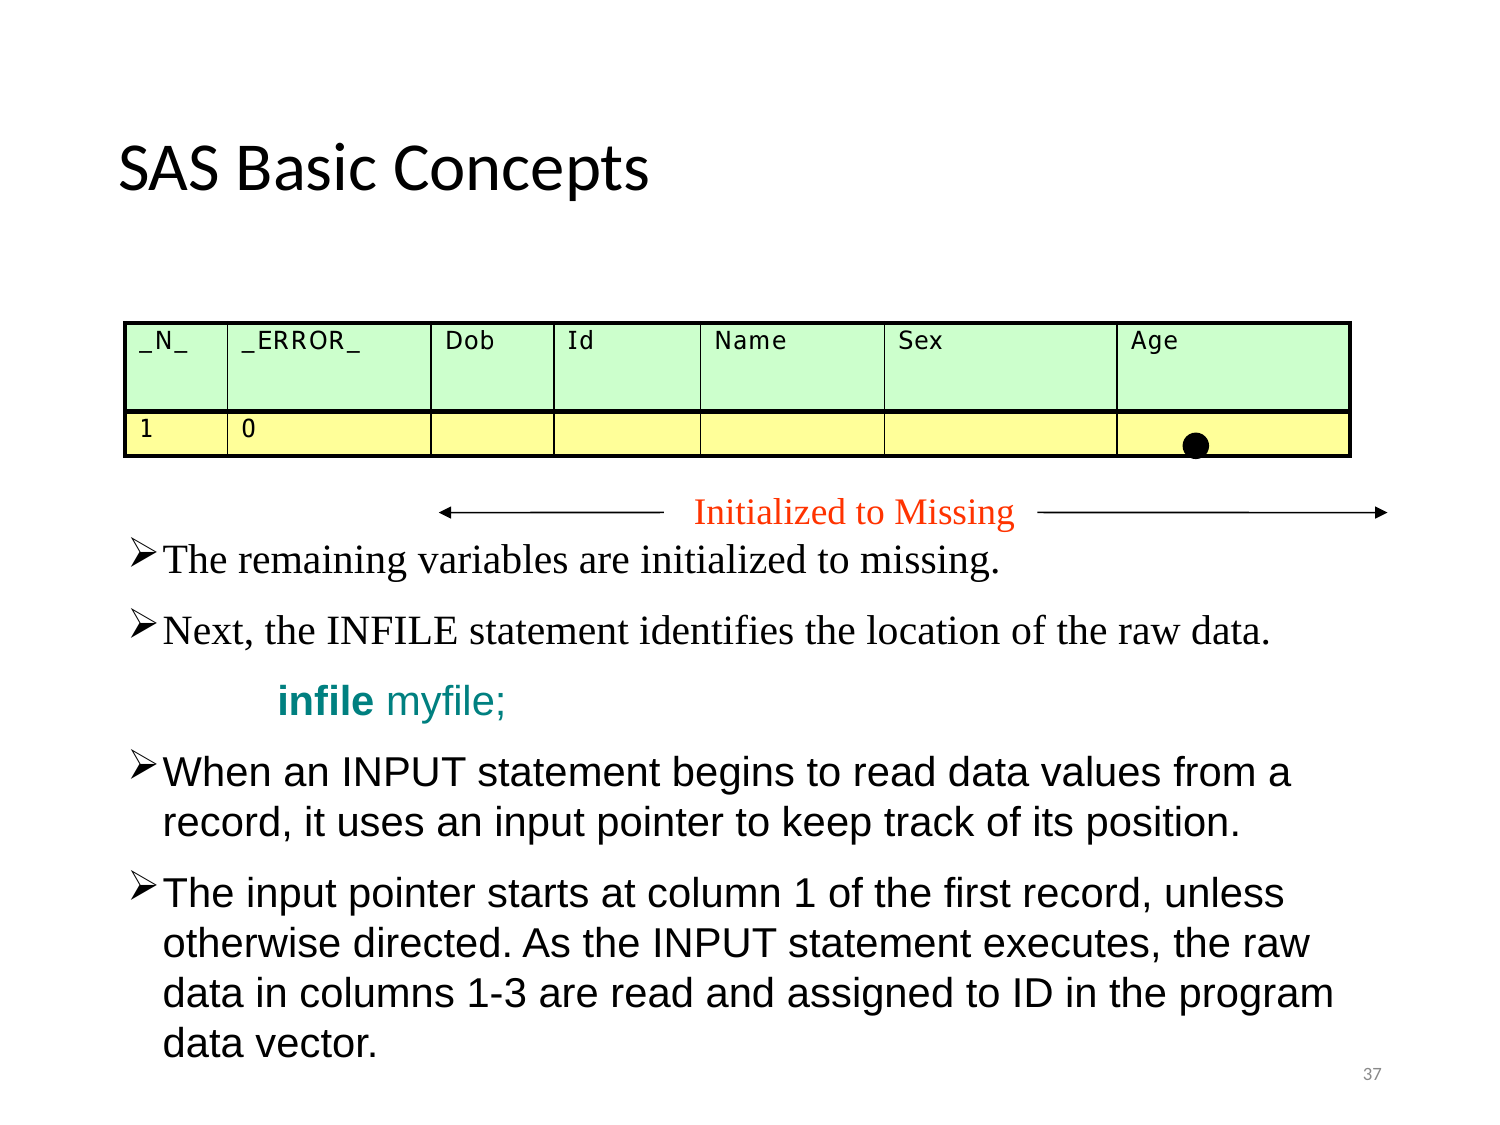

# SAS Basic Concepts
| \_N\_ | \_ERROR\_ | Dob | Id | Name | Sex | Age |
| --- | --- | --- | --- | --- | --- | --- |
| 1 | 0 |  |  |  |  |  |

Initialized to Missing

The remaining variables are initialized to missing.
Next, the INFILE statement identifies the location of the raw data.
	infile myfile;
When an INPUT statement begins to read data values from a record, it uses an input pointer to keep track of its position.
The input pointer starts at column 1 of the first record, unless otherwise directed. As the INPUT statement executes, the raw data in columns 1-3 are read and assigned to ID in the program data vector.

37